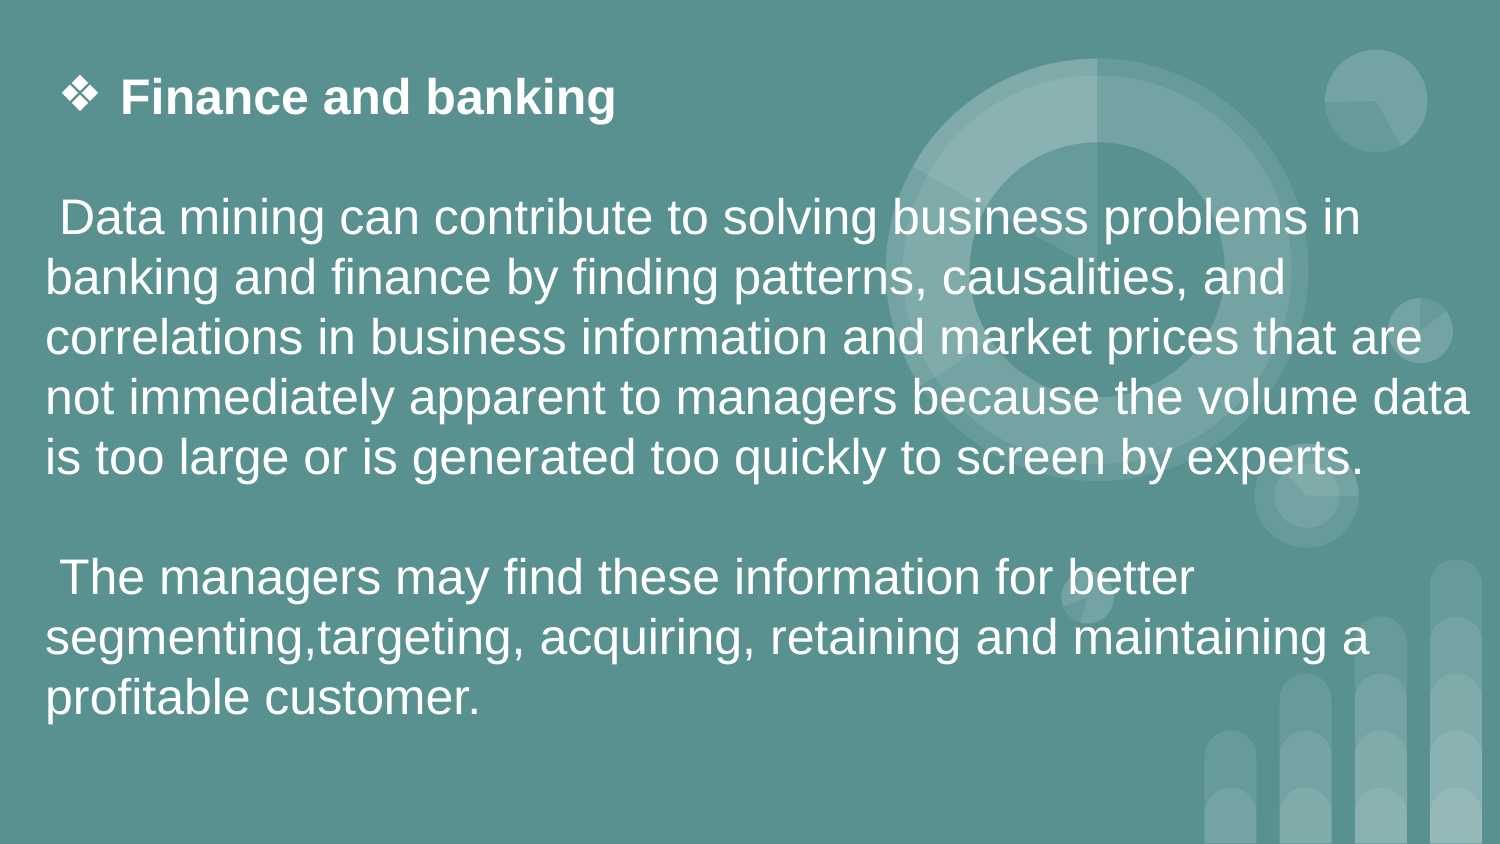

Finance and banking

 Data mining can contribute to solving business problems in banking and finance by finding patterns, causalities, and correlations in business information and market prices that are not immediately apparent to managers because the volume data is too large or is generated too quickly to screen by experts.

 The managers may find these information for better segmenting,targeting, acquiring, retaining and maintaining a profitable customer.